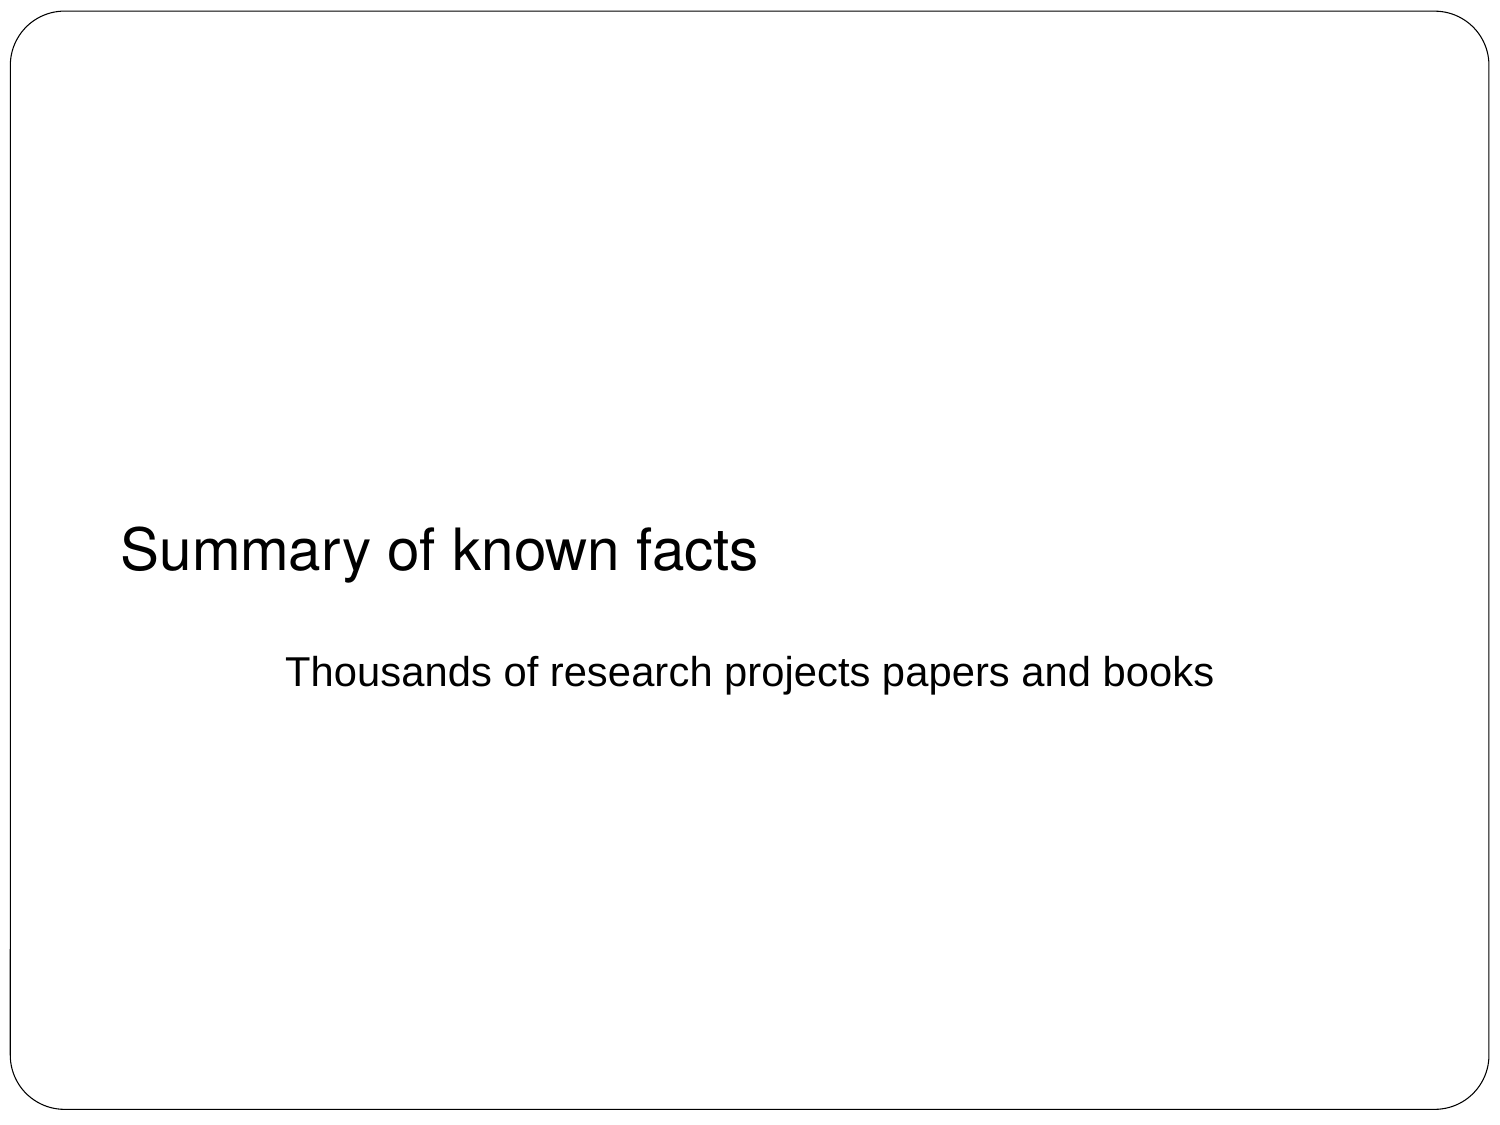

# Summary of known facts
Thousands of research projects papers and books